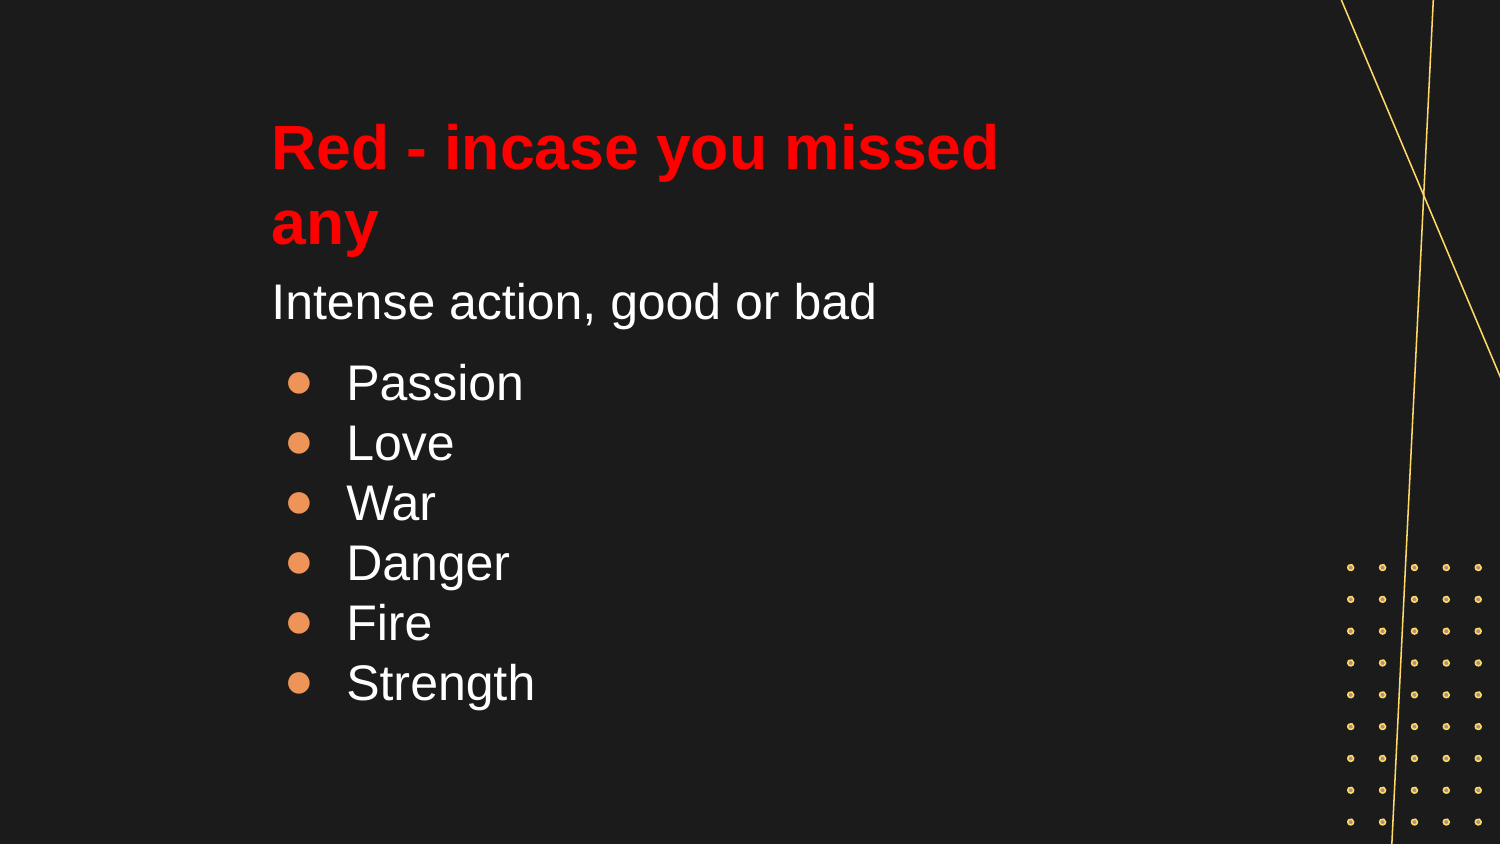

# Red - incase you missed any
Intense action, good or bad
Passion
Love
War
Danger
Fire
Strength